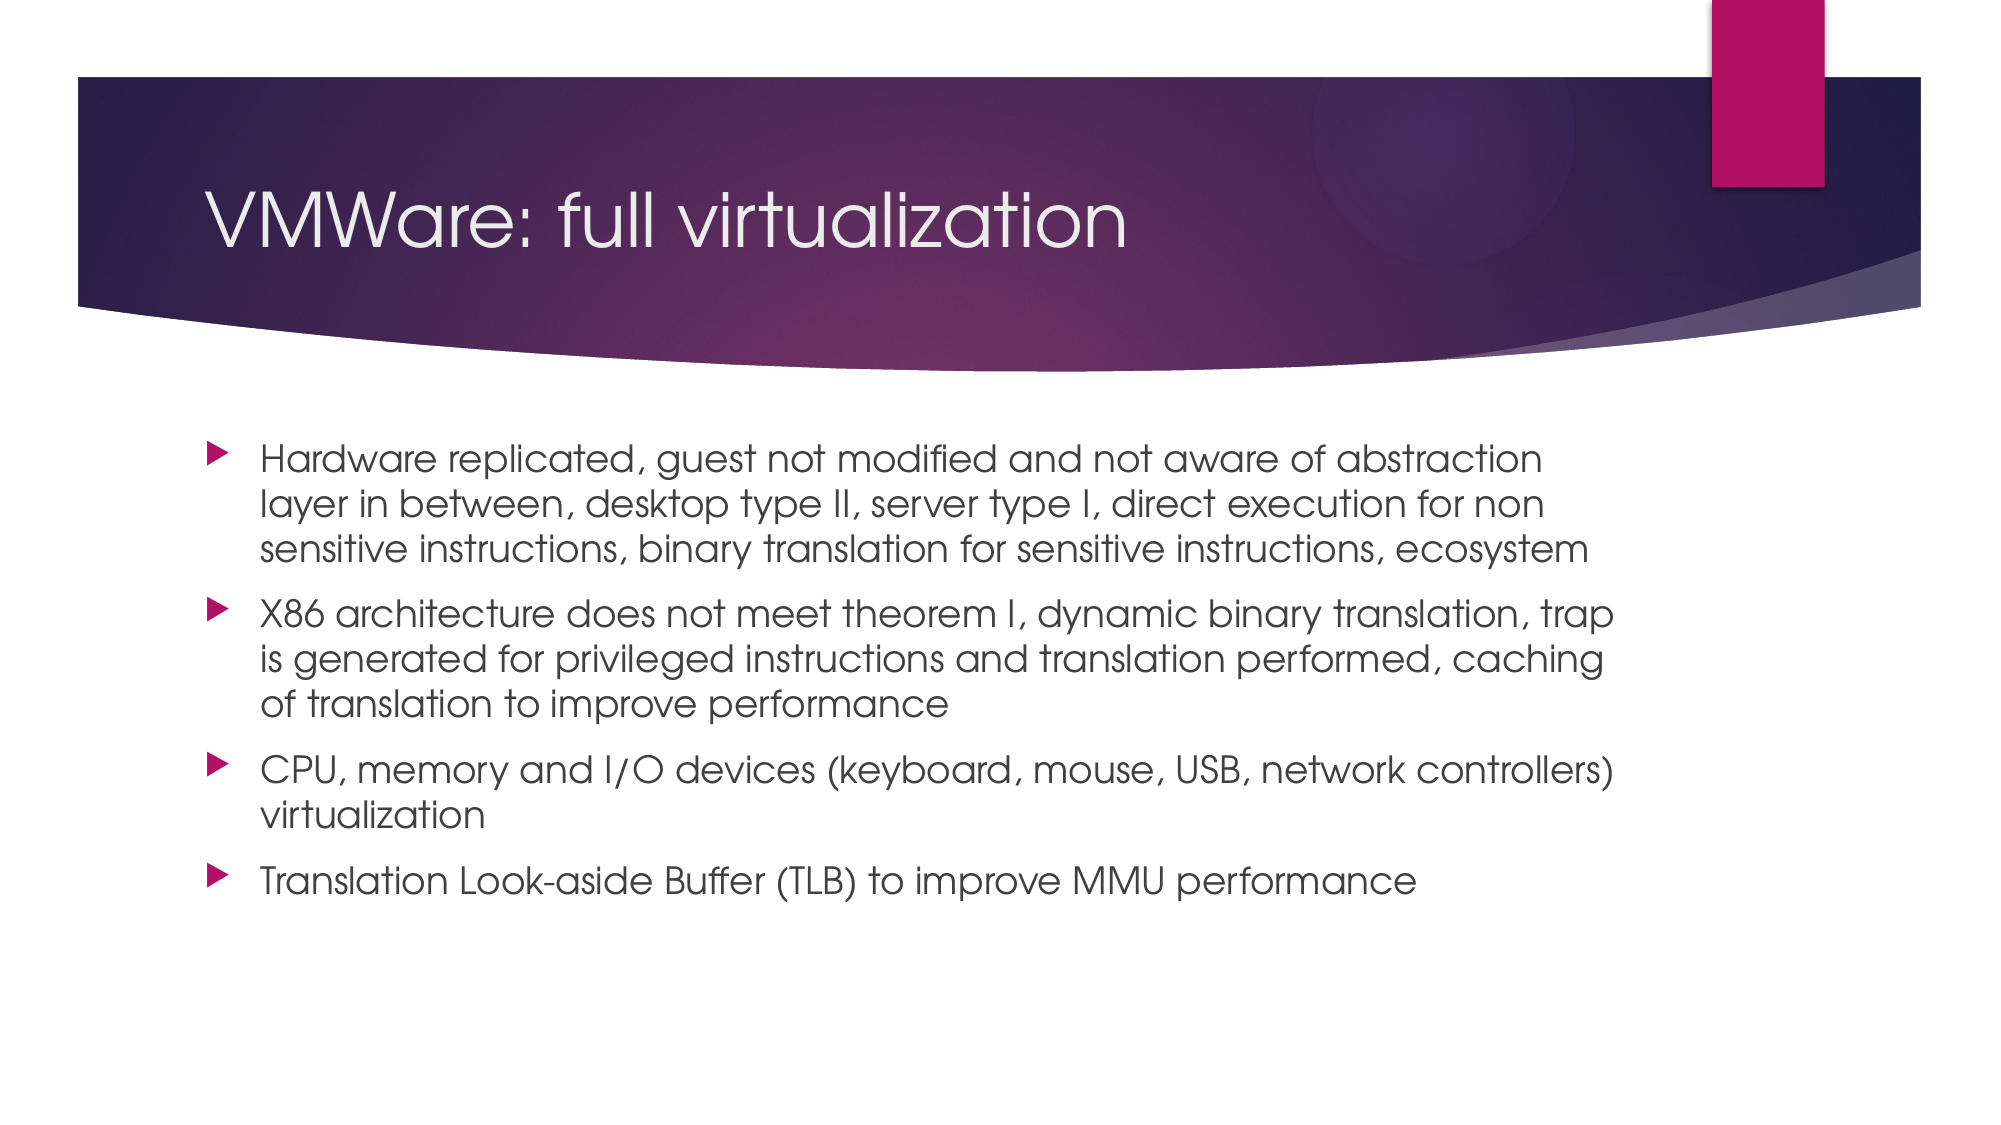

# VMWare: full virtualization
Hardware replicated, guest not modified and not aware of abstraction layer in between, desktop type II, server type I, direct execution for non sensitive instructions, binary translation for sensitive instructions, ecosystem
X86 architecture does not meet theorem I, dynamic binary translation, trap is generated for privileged instructions and translation performed, caching of translation to improve performance
CPU, memory and I/O devices (keyboard, mouse, USB, network controllers) virtualization
Translation Look-aside Buffer (TLB) to improve MMU performance